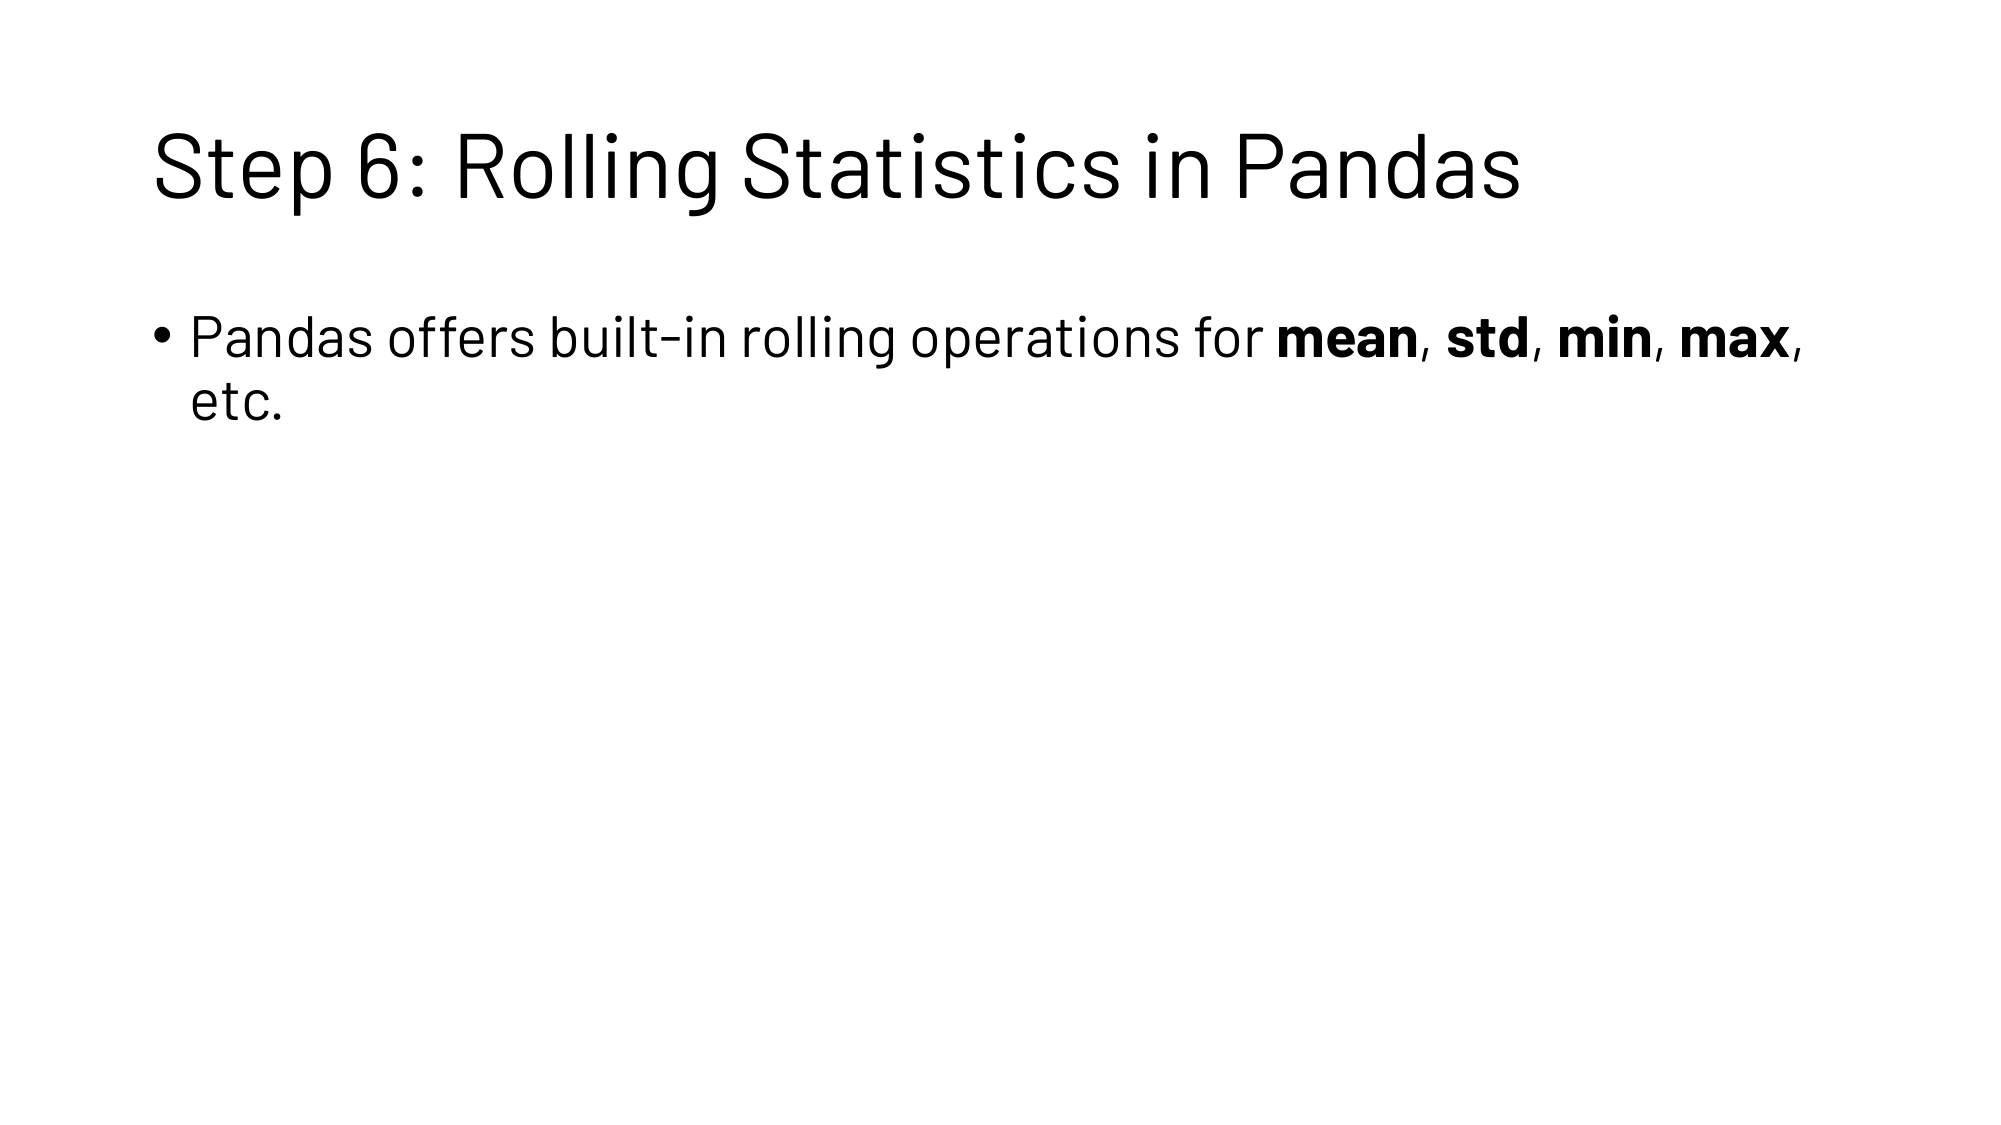

# Step 6: Rolling Statistics in Pandas
Pandas offers built-in rolling operations for mean, std, min, max, etc.